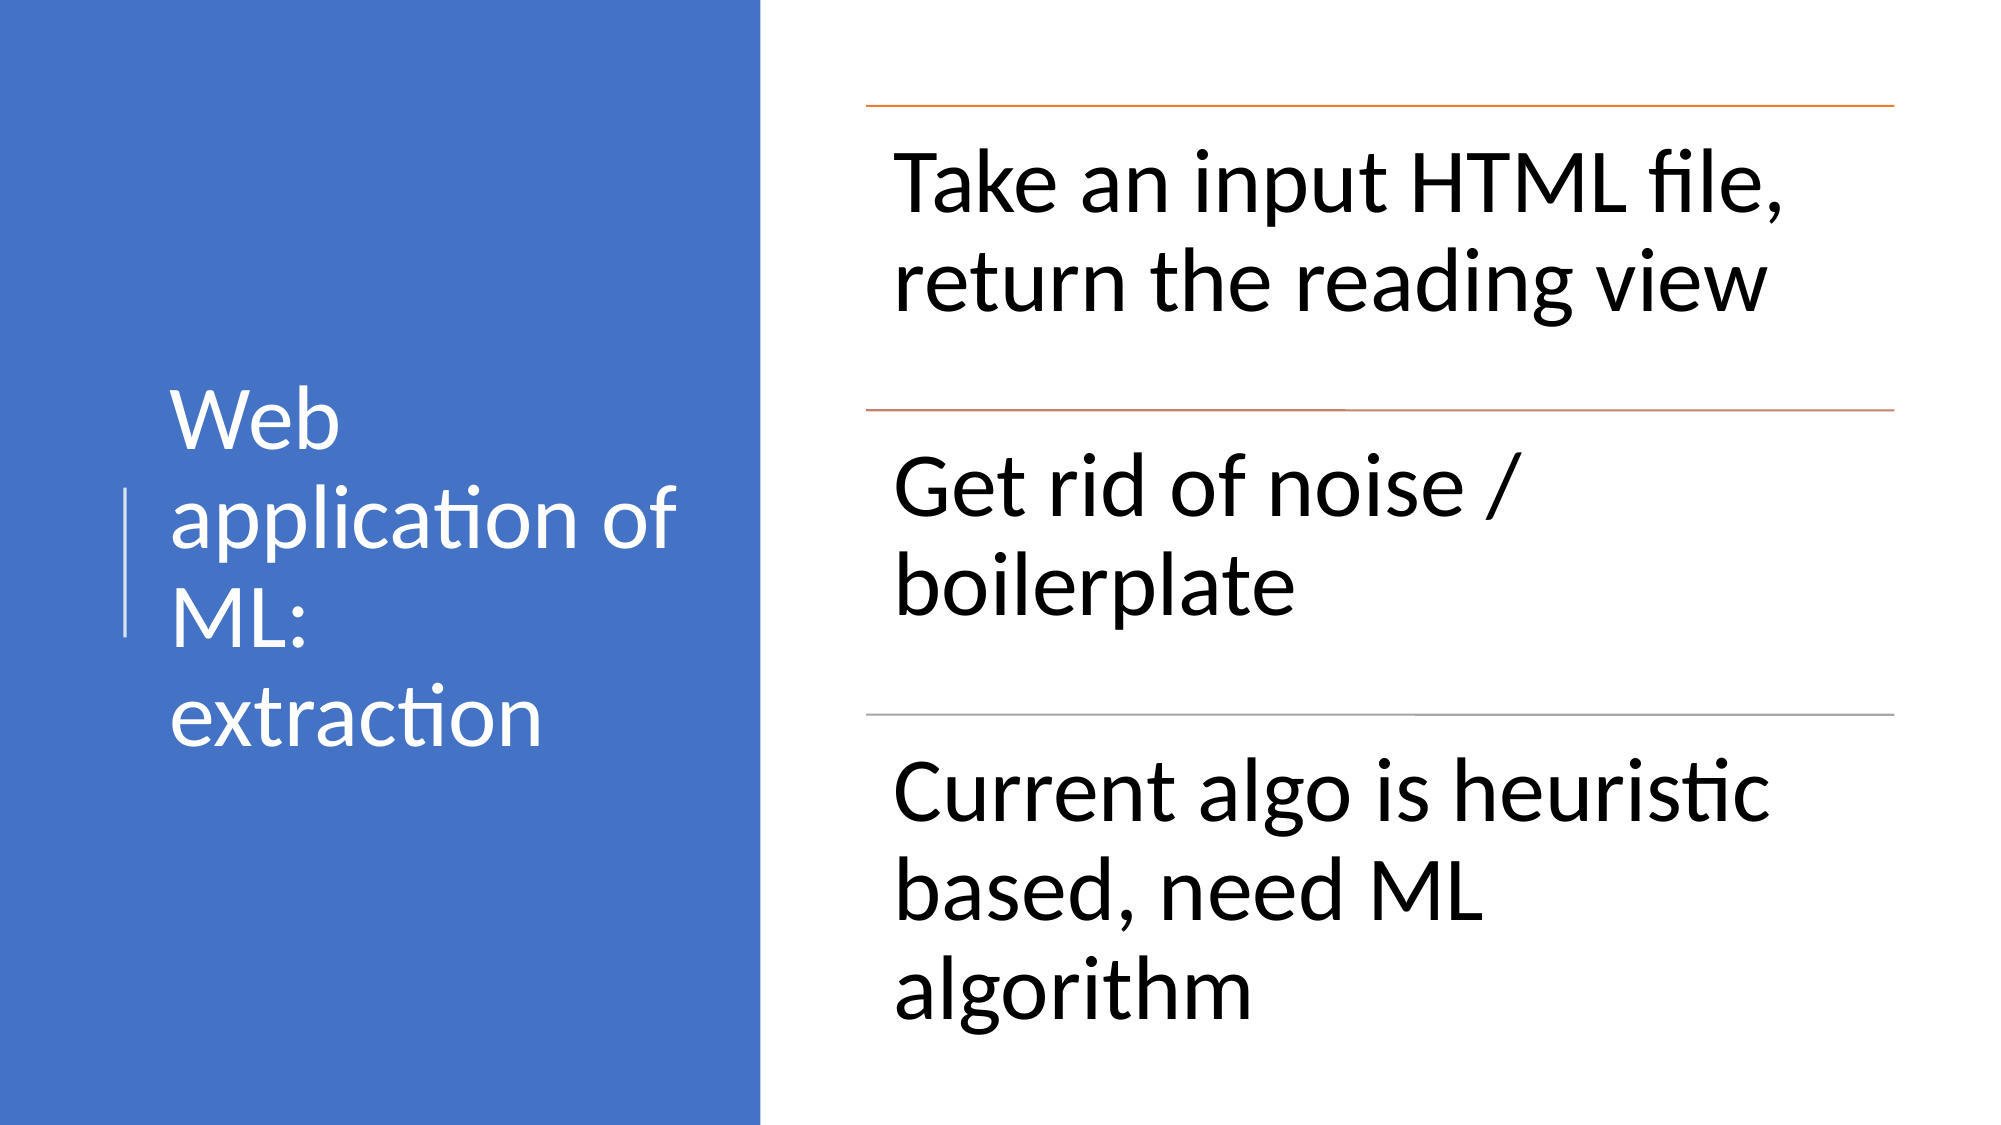

Take an input HTML file, return the reading view
Get rid of noise / boilerplate
Current algo is heuristic based, need ML algorithm
# Web application of ML: extraction